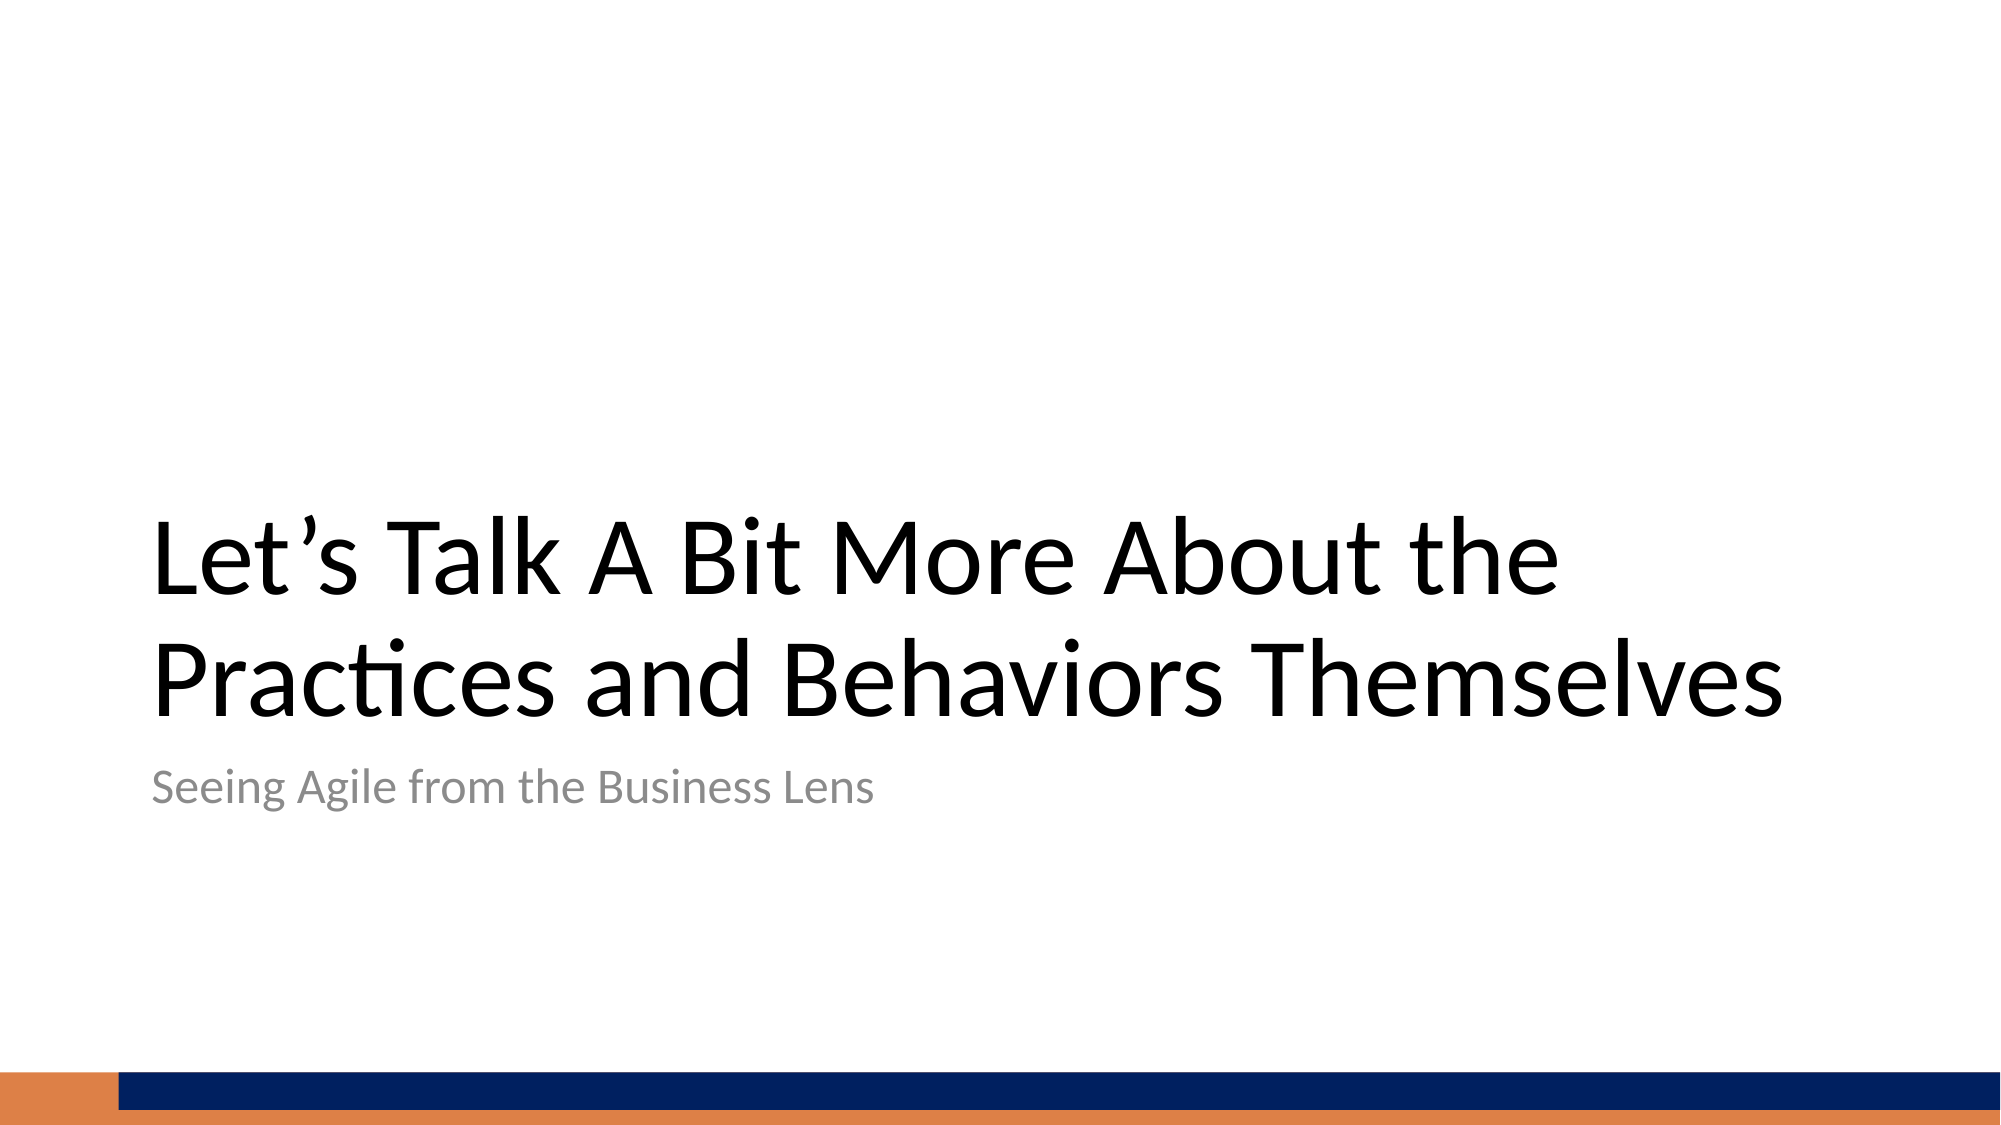

# Let’s Talk A Bit More About the Practices and Behaviors Themselves
Seeing Agile from the Business Lens